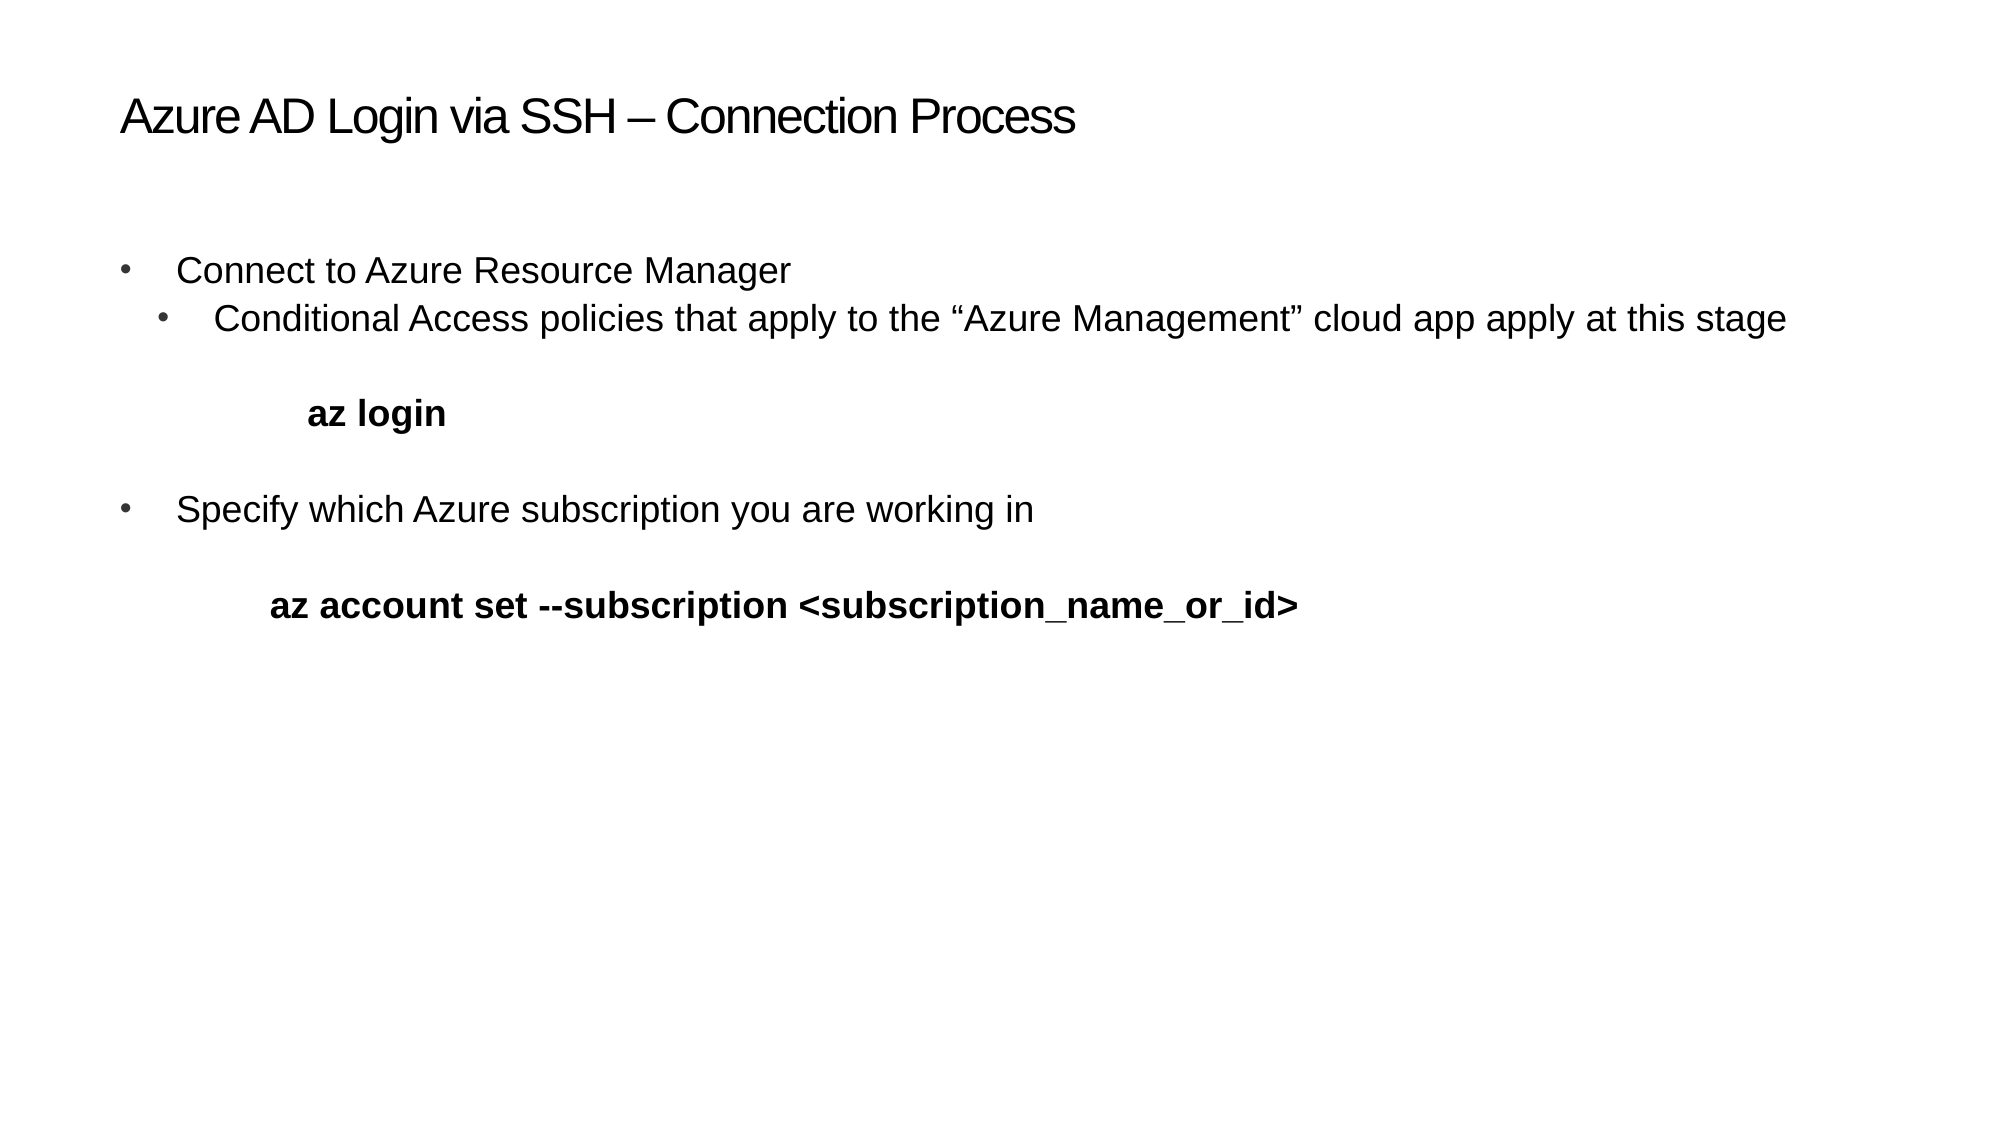

Azure AD Login via SSH – Connection Process
Connect to Azure Resource Manager
Conditional Access policies that apply to the “Azure Management” cloud app apply at this stage

	az login

Specify which Azure subscription you are working in

	az account set --subscription <subscription_name_or_id>